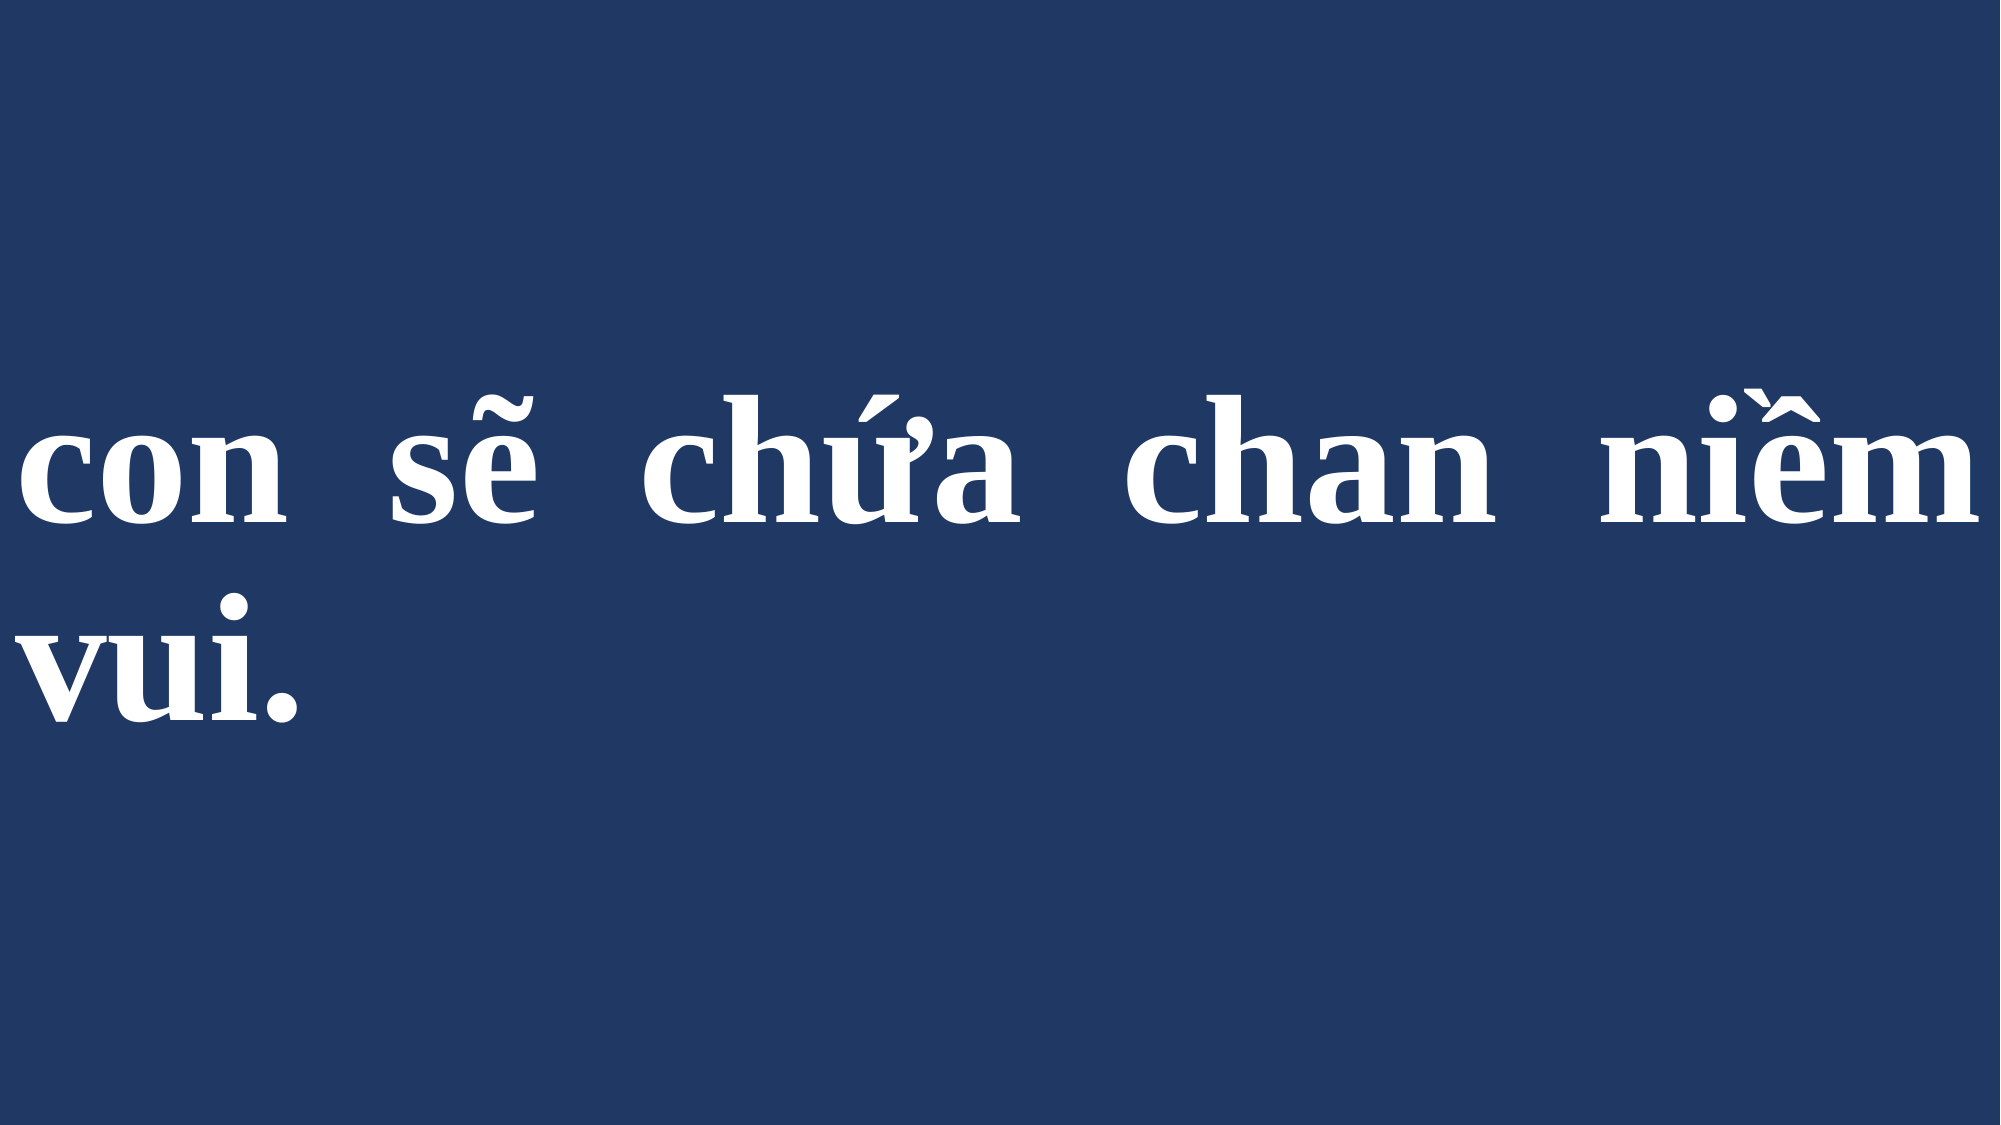

# con sẽ chứa chan niềm vui.